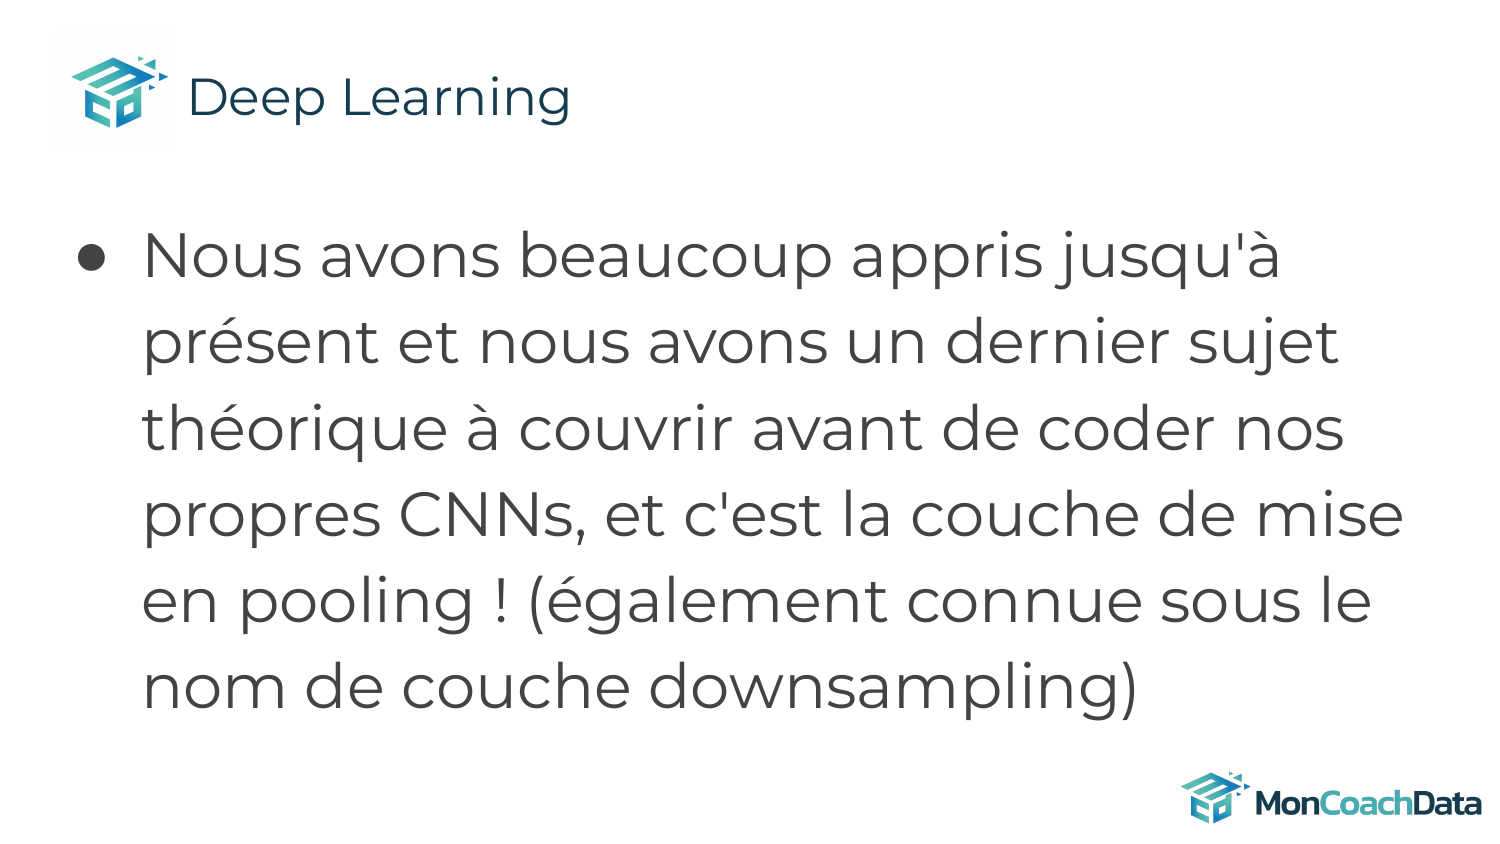

# Deep Learning
Nous avons beaucoup appris jusqu'à présent et nous avons un dernier sujet théorique à couvrir avant de coder nos propres CNNs, et c'est la couche de mise en pooling ! (également connue sous le nom de couche downsampling)